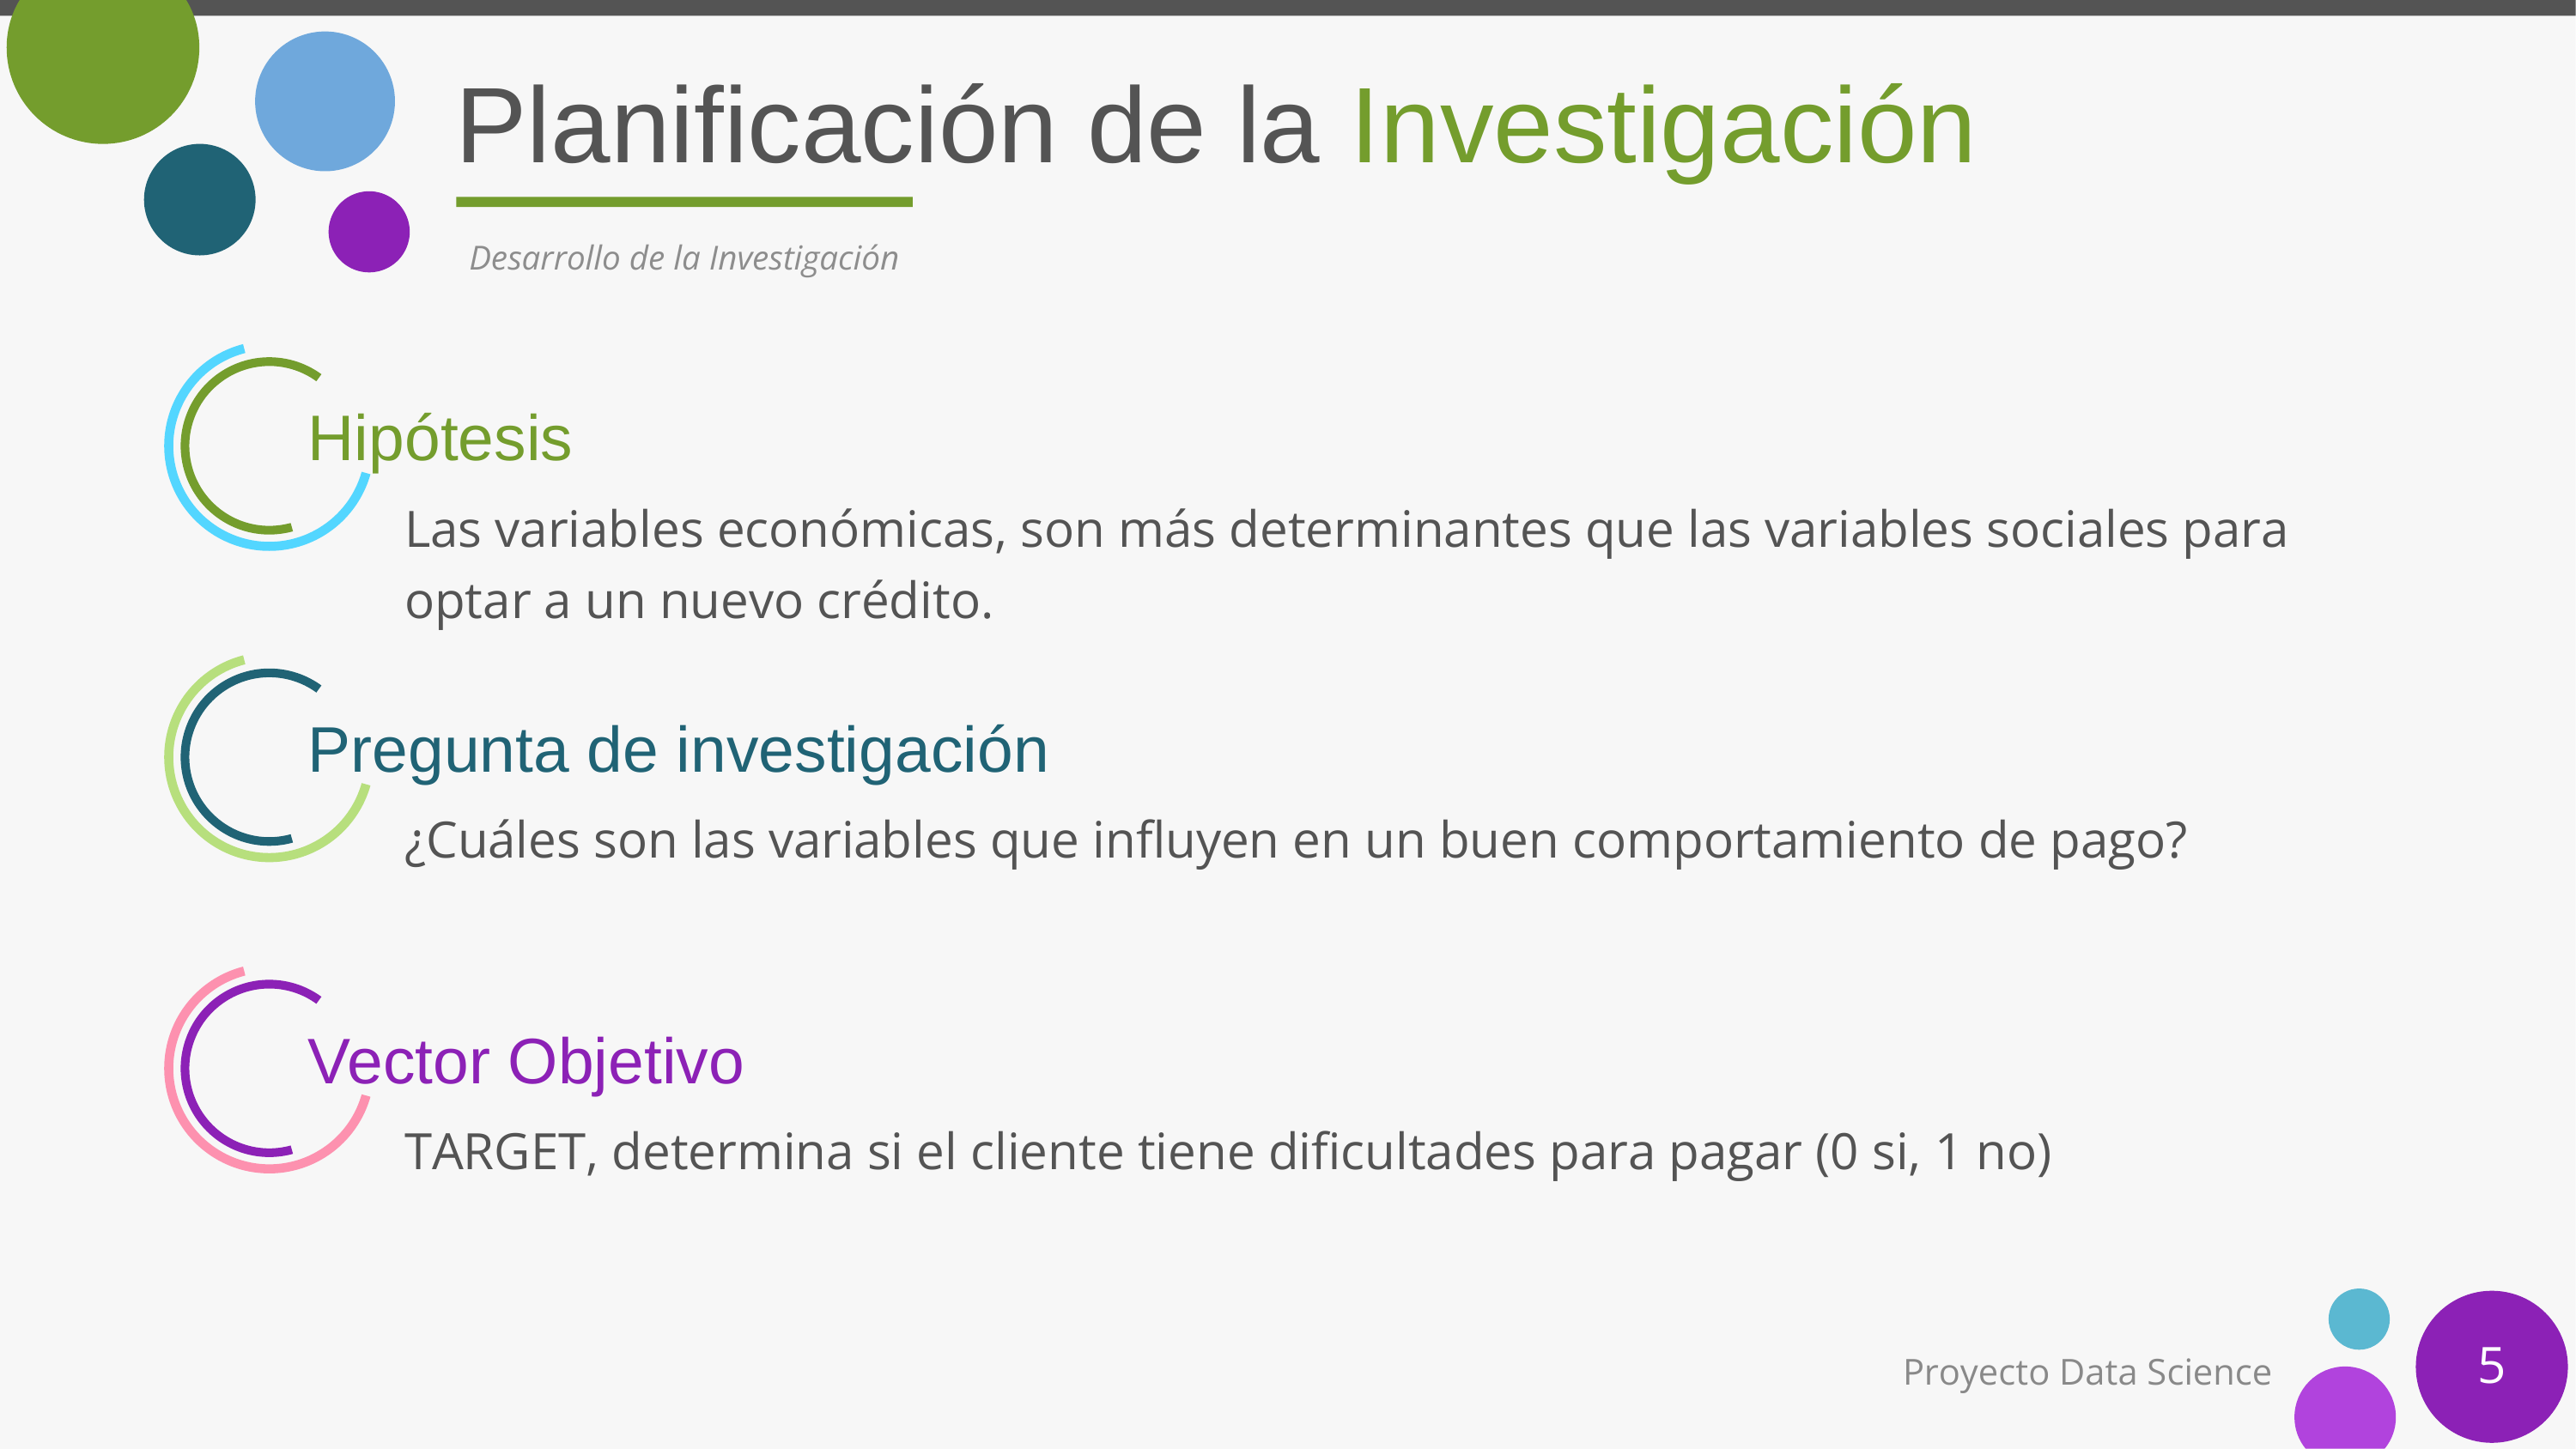

# Planificación de la Investigación
Desarrollo de la Investigación
Hipótesis
Las variables económicas, son más determinantes que las variables sociales para optar a un nuevo crédito.
Pregunta de investigación
¿Cuáles son las variables que influyen en un buen comportamiento de pago?

Vector Objetivo
TARGET, determina si el cliente tiene dificultades para pagar (0 si, 1 no)
5
Proyecto Data Science